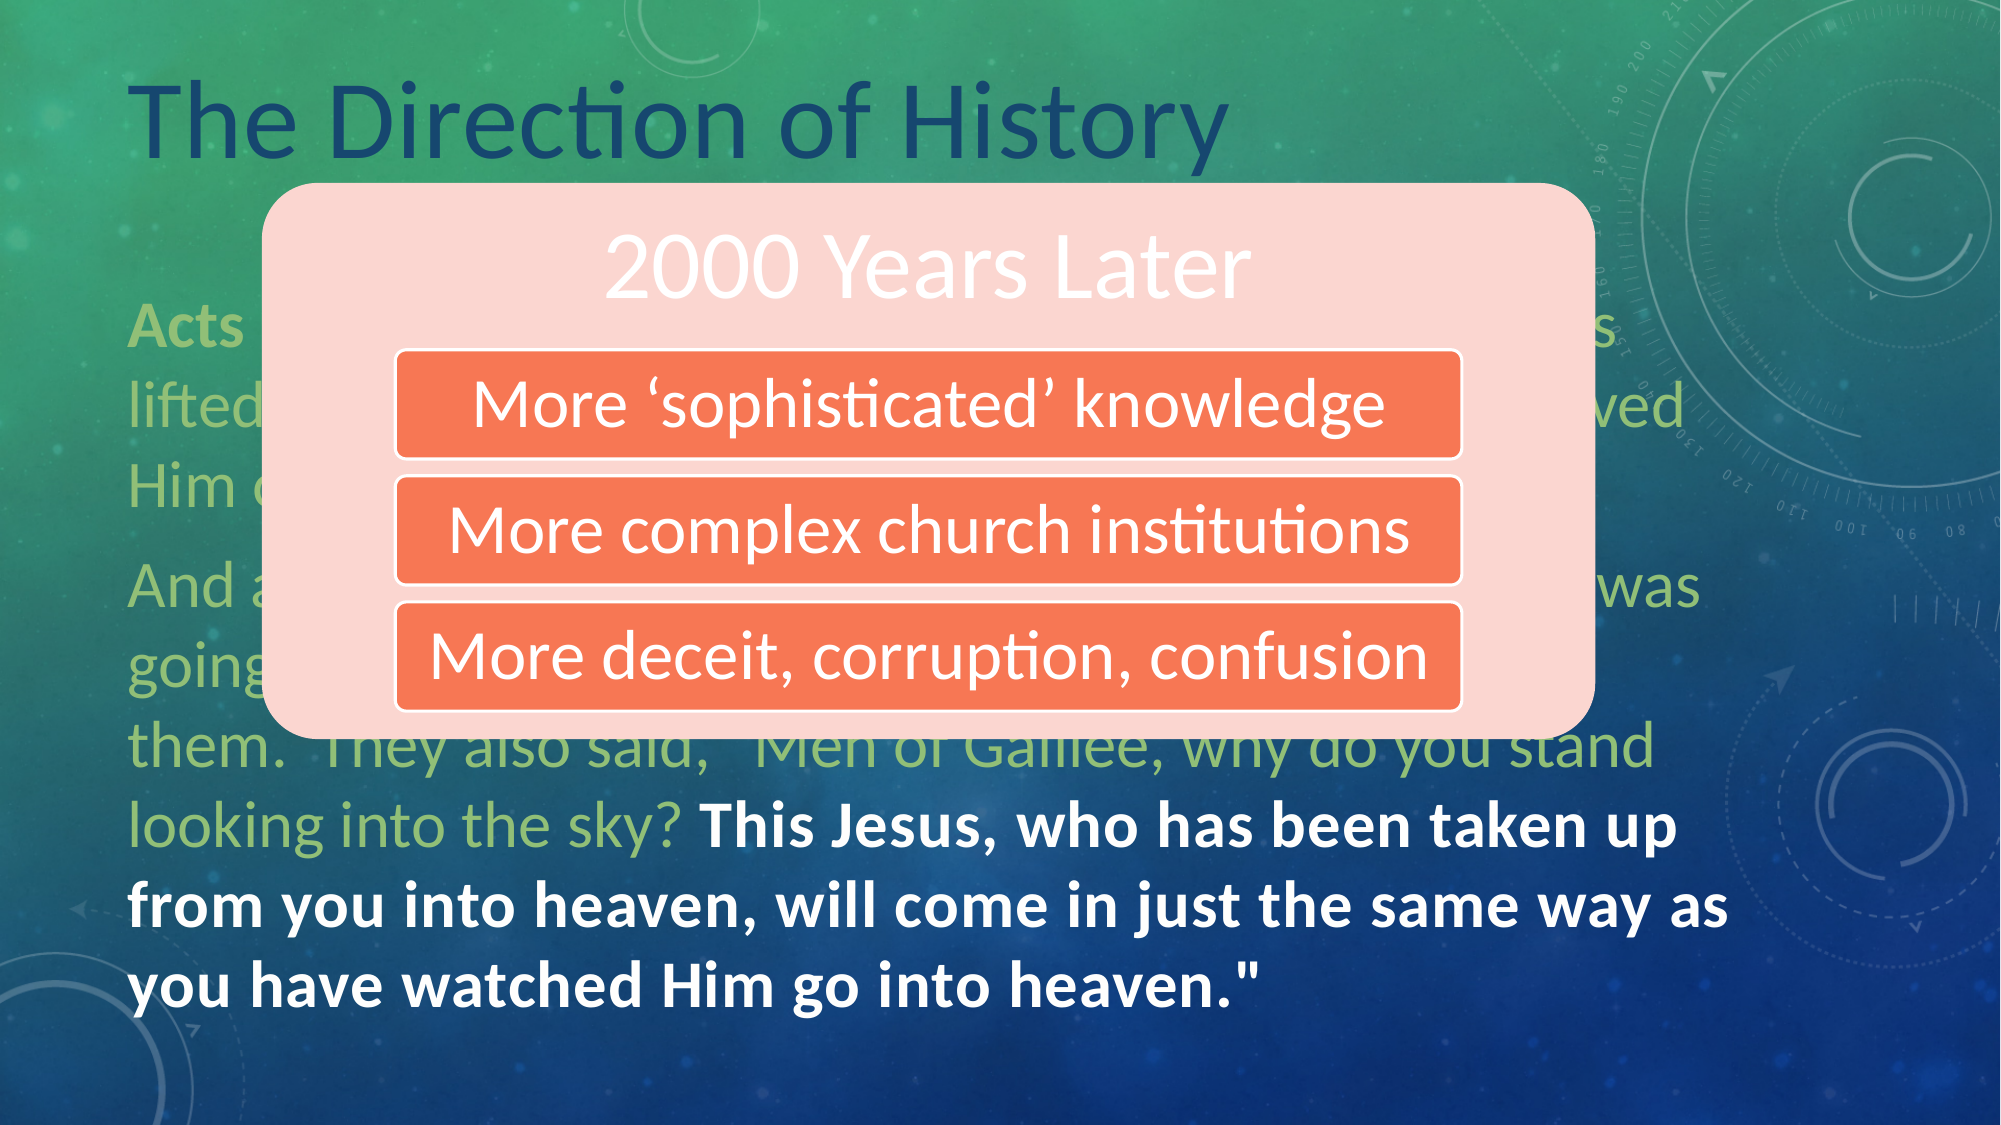

# The Direction of History
2000 Years Later
More ‘sophisticated’ knowledge
More complex church institutions
More deceit, corruption, confusion
Acts 1:9-11  And after He had said these things, He was lifted up while they were looking on, and a cloud received Him out of their sight.
And as they were gazing intently into the sky while He was going, behold, two men in white clothing stood beside them.  They also said, "Men of Galilee, why do you stand looking into the sky? This Jesus, who has been taken up from you into heaven, will come in just the same way as you have watched Him go into heaven."